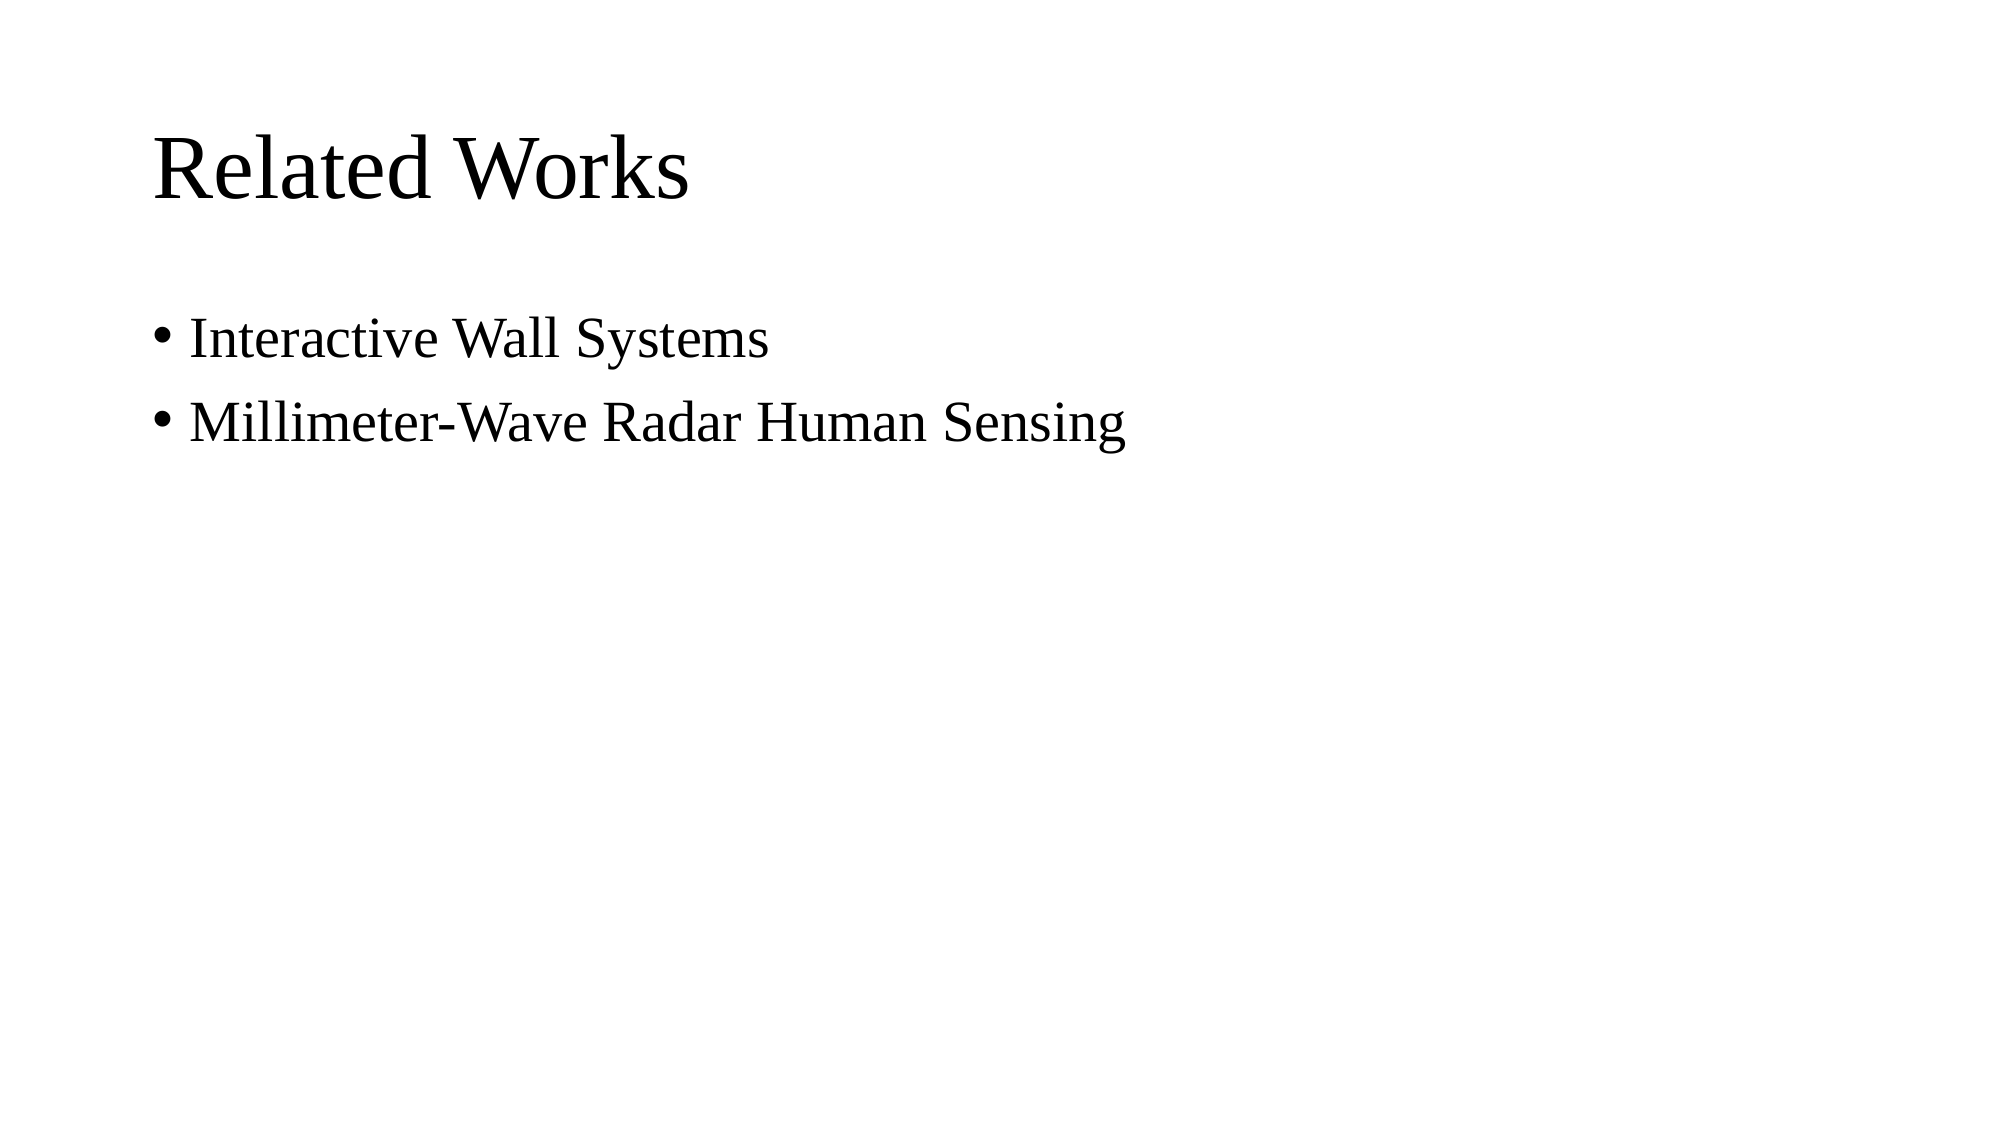

# Related Works
Interactive Wall Systems
Millimeter-Wave Radar Human Sensing